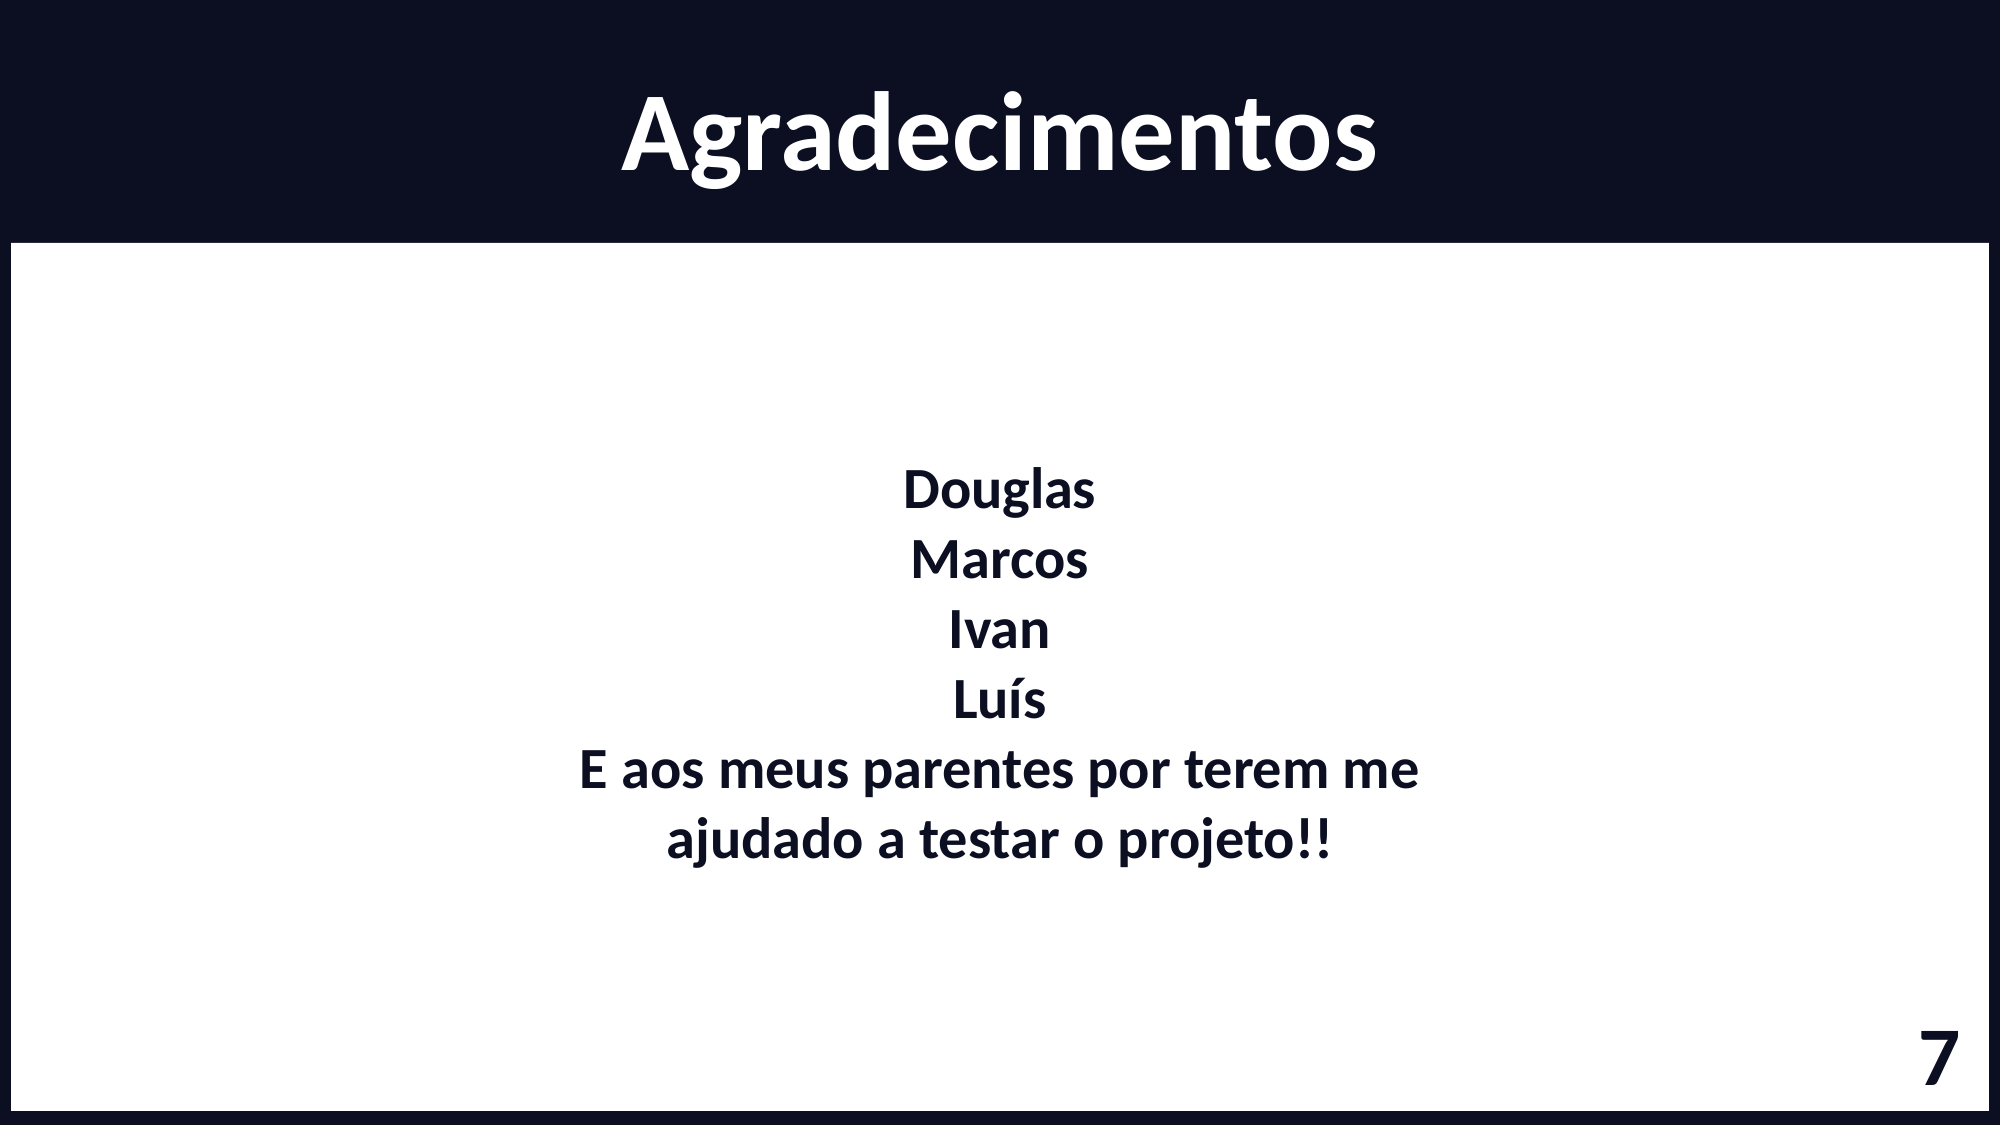

Agradecimentos

Douglas
Marcos
Ivan
Luís
E aos meus parentes por terem me ajudado a testar o projeto!!
7